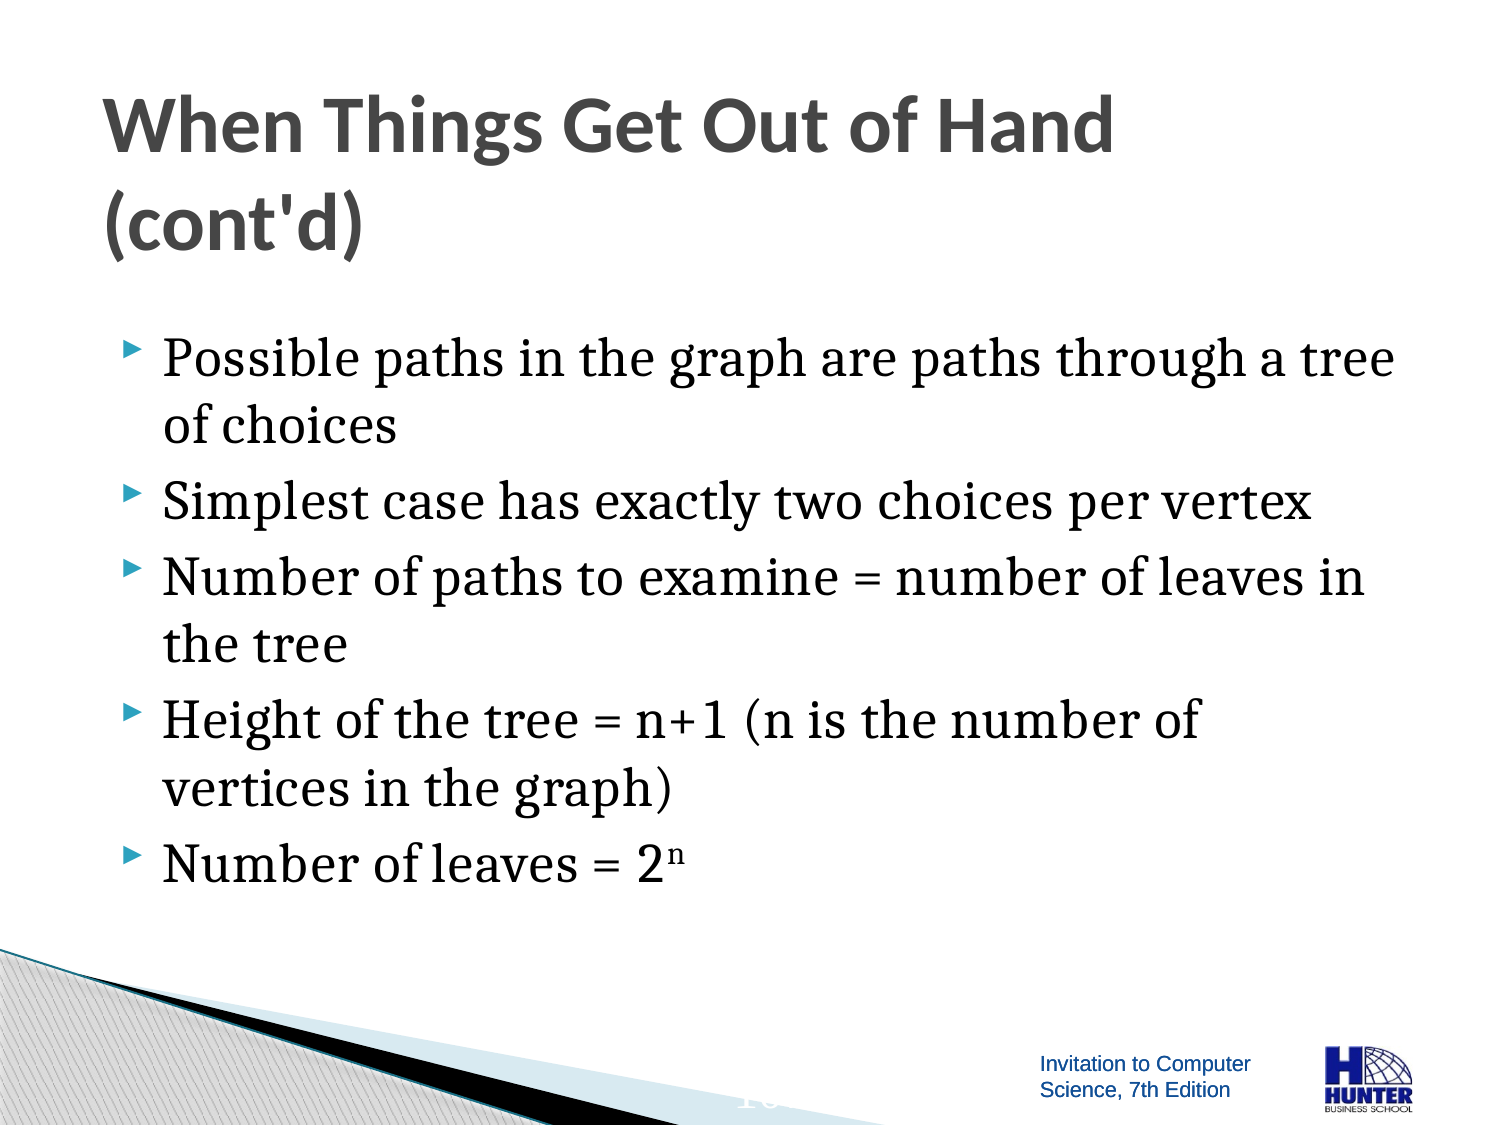

# When Things Get Out of Hand (cont'd)
Possible paths in the graph are paths through a tree of choices
Simplest case has exactly two choices per vertex
Number of paths to examine = number of leaves in the tree
Height of the tree = n+1 (n is the number of vertices in the graph)
Number of leaves = 2n

107